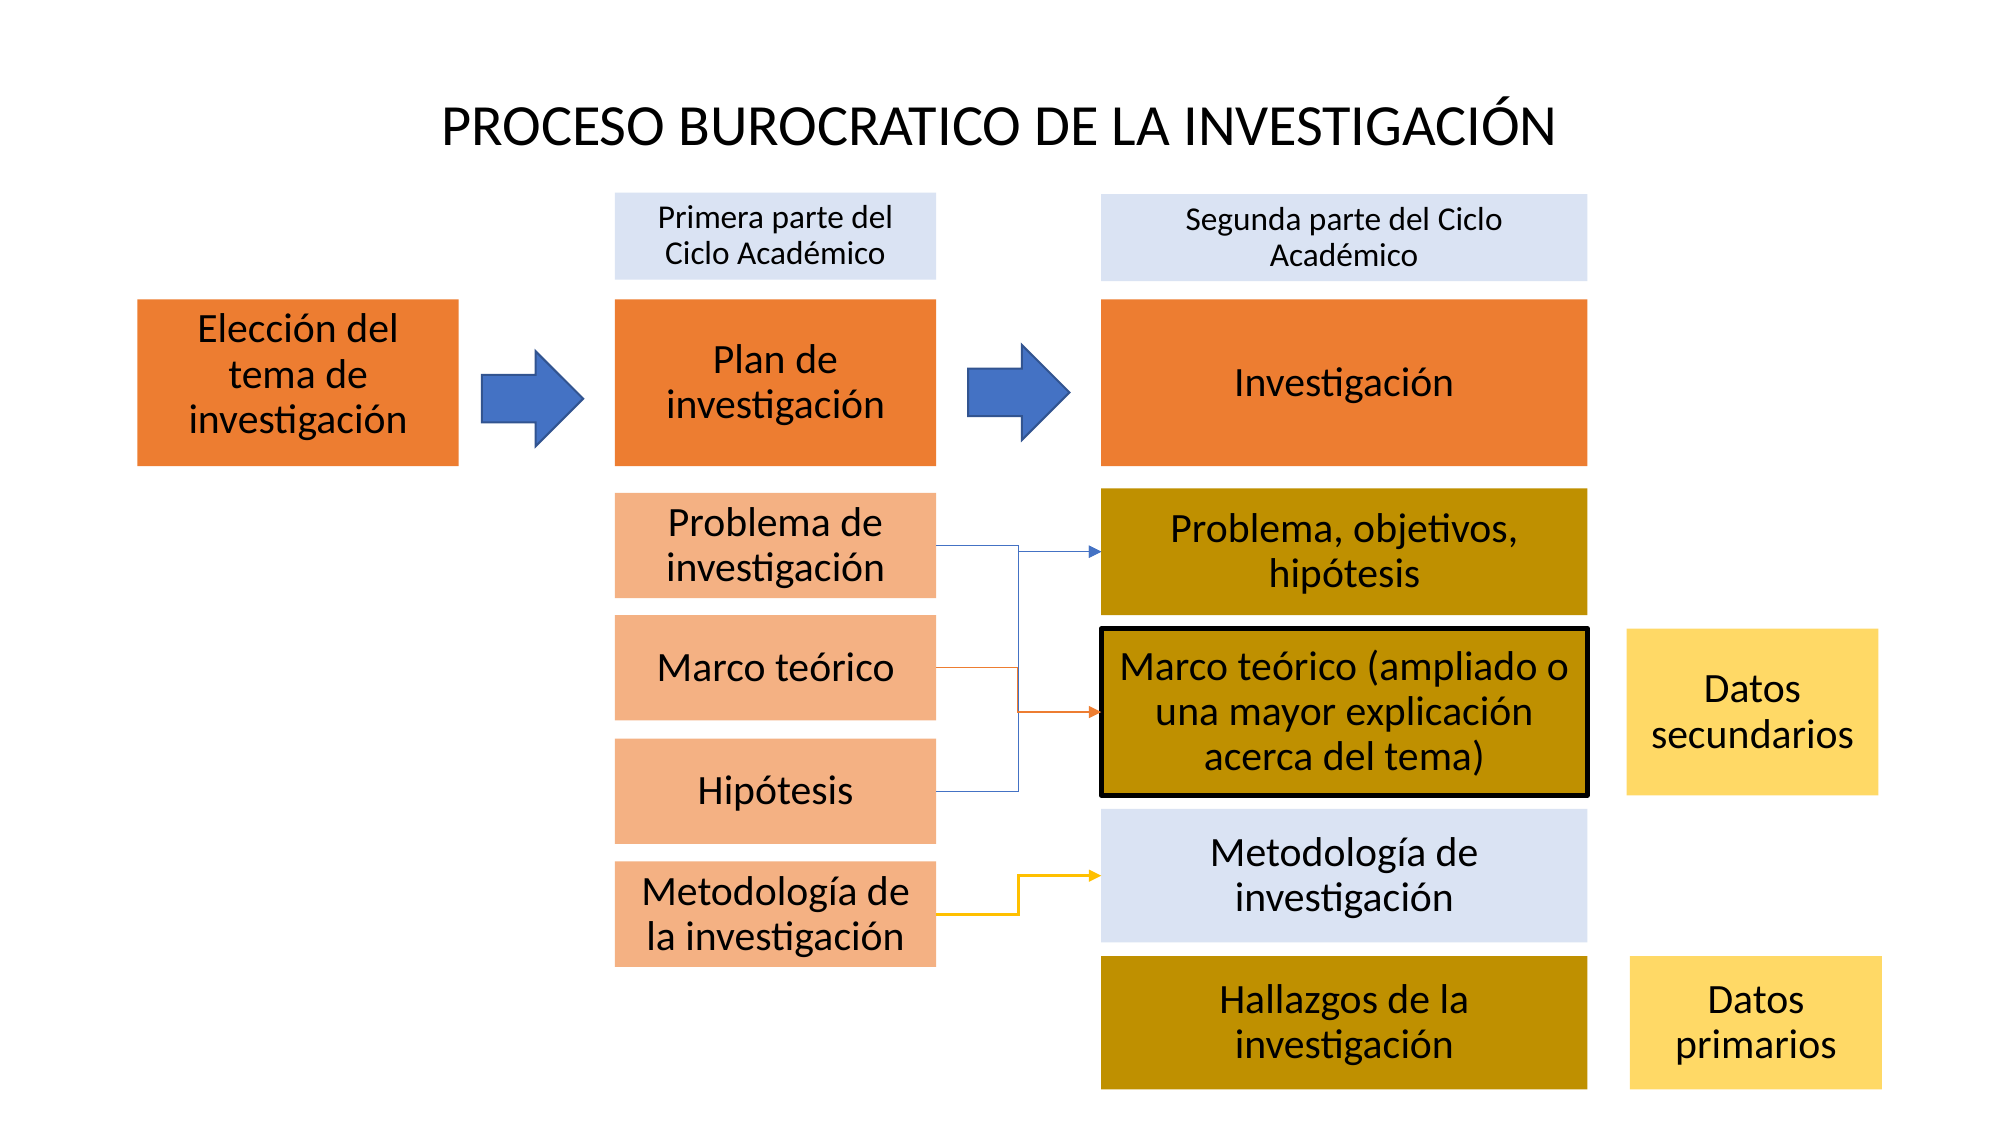

# PROCESO BUROCRATICO DE LA INVESTIGACIÓN
Primera parte del Ciclo Académico
Segunda parte del Ciclo Académico
Elección del tema de investigación
Plan de investigación
Investigación

Problema, objetivos, hipótesis
Problema de investigación
Marco teórico
Marco teórico (ampliado o una mayor explicación acerca del tema)
Datos secundarios
Hipótesis
Metodología de investigación
Metodología de la investigación
Hallazgos de la investigación
Datos primarios